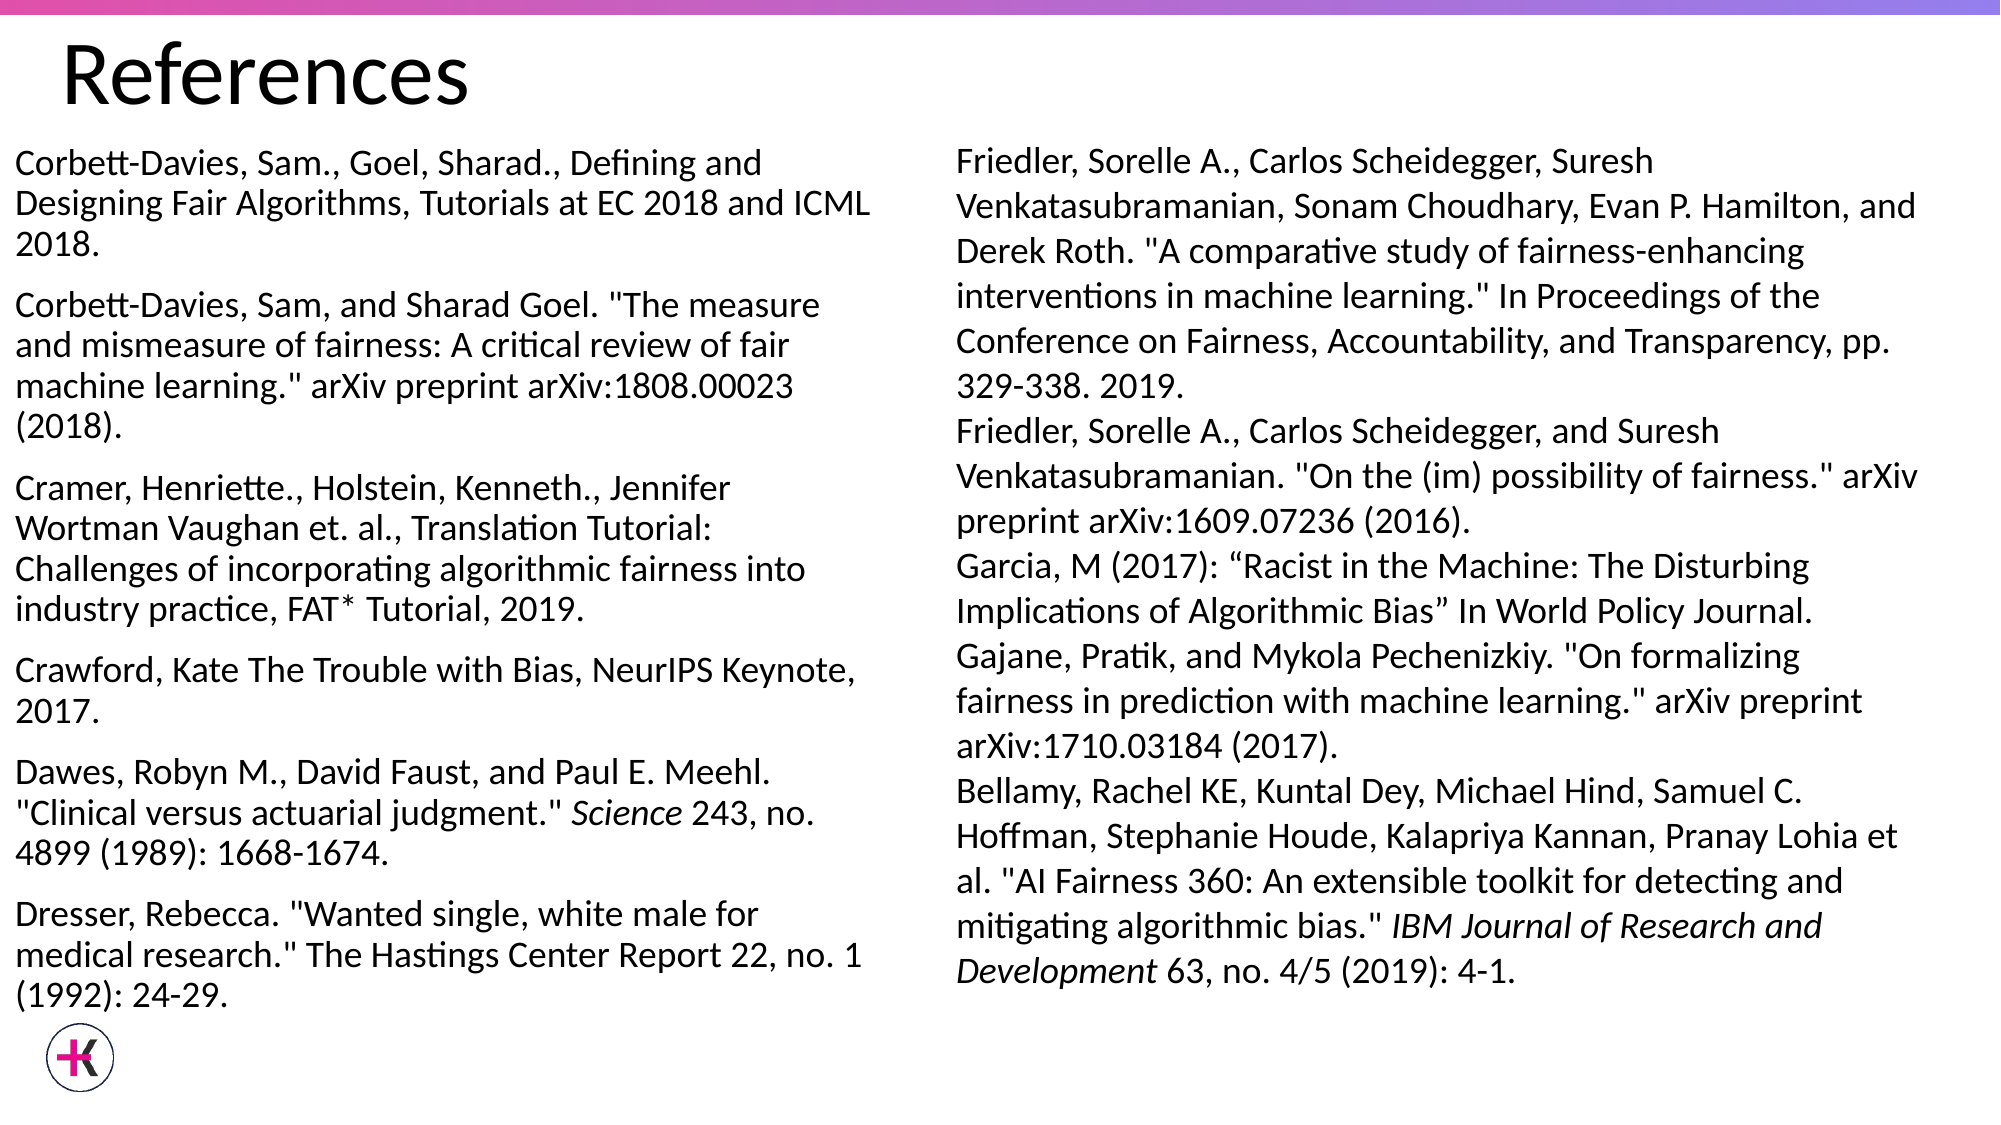

# References
Friedler, Sorelle A., Carlos Scheidegger, Suresh Venkatasubramanian, Sonam Choudhary, Evan P. Hamilton, and Derek Roth. "A comparative study of fairness-enhancing interventions in machine learning." In Proceedings of the Conference on Fairness, Accountability, and Transparency, pp. 329-338. 2019.
Friedler, Sorelle A., Carlos Scheidegger, and Suresh Venkatasubramanian. "On the (im) possibility of fairness." arXiv preprint arXiv:1609.07236 (2016).
Garcia, M (2017): “Racist in the Machine: The Disturbing Implications of Algorithmic Bias” In World Policy Journal.
Gajane, Pratik, and Mykola Pechenizkiy. "On formalizing fairness in prediction with machine learning." arXiv preprint arXiv:1710.03184 (2017).
Bellamy, Rachel KE, Kuntal Dey, Michael Hind, Samuel C. Hoffman, Stephanie Houde, Kalapriya Kannan, Pranay Lohia et al. "AI Fairness 360: An extensible toolkit for detecting and mitigating algorithmic bias." IBM Journal of Research and Development 63, no. 4/5 (2019): 4-1.

Corbett-Davies, Sam., Goel, Sharad., Defining and Designing Fair Algorithms, Tutorials at EC 2018 and ICML 2018.
Corbett-Davies, Sam, and Sharad Goel. "The measure and mismeasure of fairness: A critical review of fair machine learning." arXiv preprint arXiv:1808.00023 (2018).
Cramer, Henriette., Holstein, Kenneth., Jennifer Wortman Vaughan et. al., Translation Tutorial: Challenges of incorporating algorithmic fairness into industry practice, FAT* Tutorial, 2019.
Crawford, Kate The Trouble with Bias, NeurIPS Keynote, 2017.
Dawes, Robyn M., David Faust, and Paul E. Meehl. "Clinical versus actuarial judgment." Science 243, no. 4899 (1989): 1668-1674.
Dresser, Rebecca. "Wanted single, white male for medical research." The Hastings Center Report 22, no. 1 (1992): 24-29.